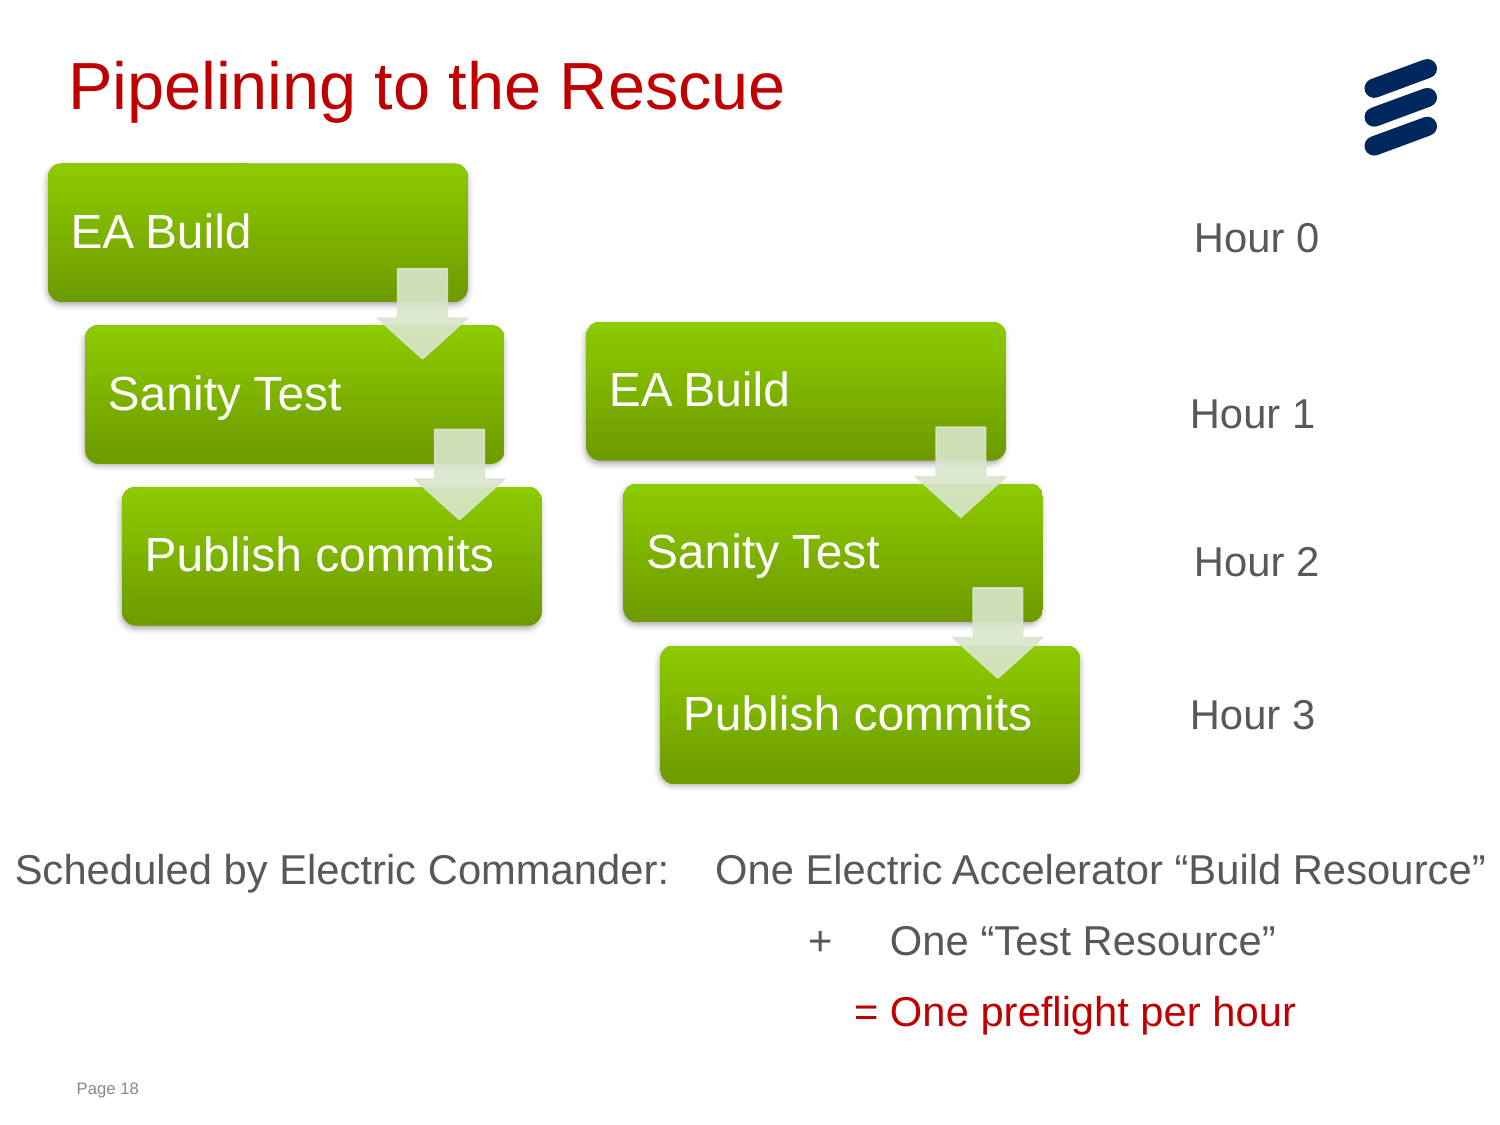

# Pipelining to the Rescue
EA Build
Sanity Test
Publish commits

 Hour 0
EA Build
Sanity Test
Publish commits

 Hour 1
 Hour 2
 Hour 3
Scheduled by Electric Commander:    One Electric Accelerator “Build Resource”
                                                                     +     One “Test Resource”
                                                                         = One preflight per hour